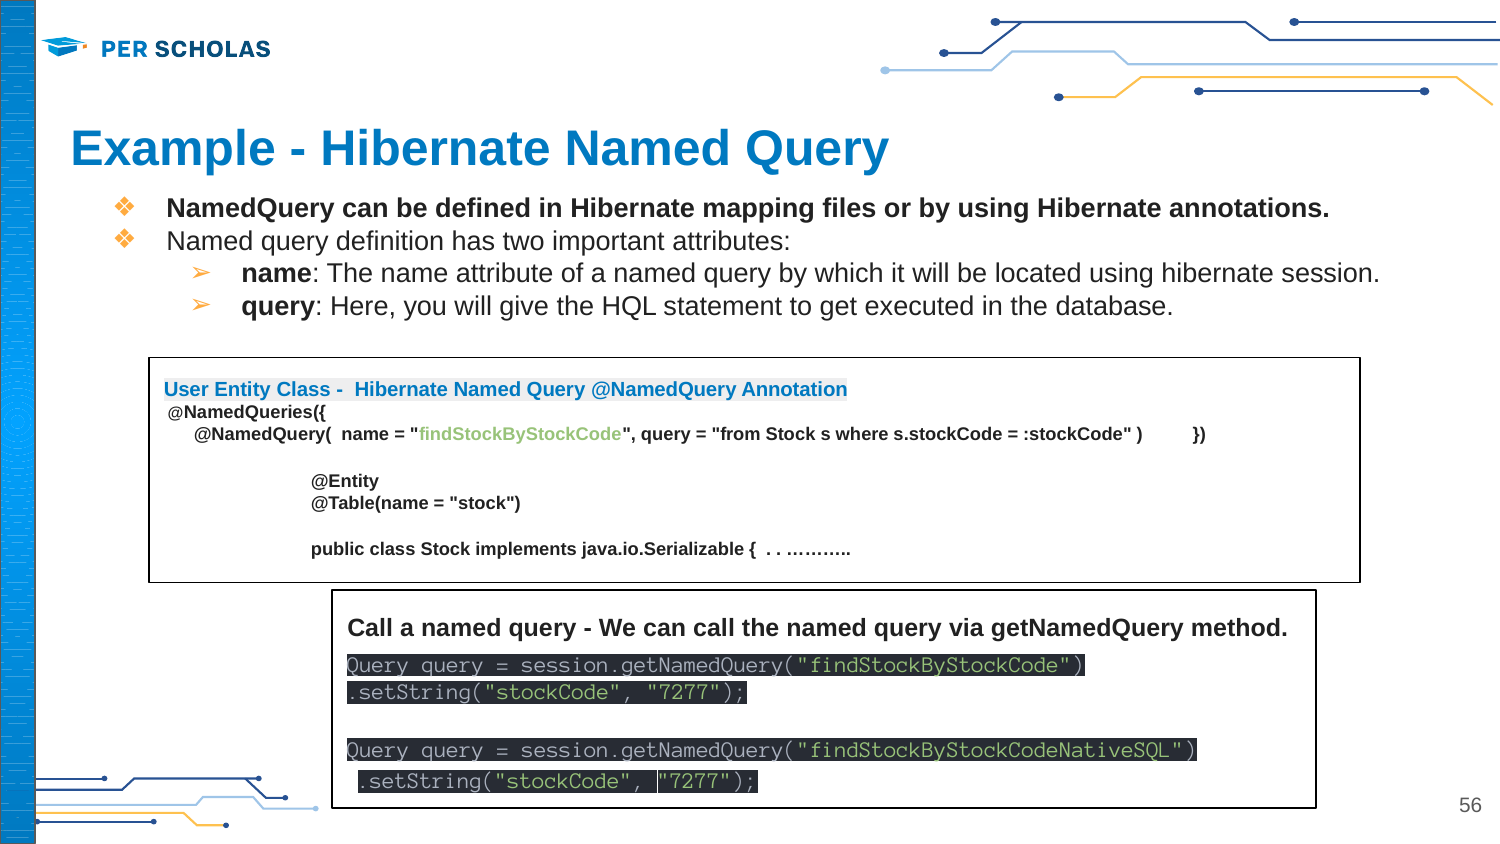

# Example - Hibernate Named Query
NamedQuery can be defined in Hibernate mapping files or by using Hibernate annotations.
Named query definition has two important attributes:
name: The name attribute of a named query by which it will be located using hibernate session.
query: Here, you will give the HQL statement to get executed in the database.
User Entity Class -  Hibernate Named Query @NamedQuery Annotation
 @NamedQueries({
      @NamedQuery(  name = "findStockByStockCode", query = "from Stock s where s.stockCode = :stockCode" ) 		})
 		@Entity
 		@Table(name = "stock")
 		public class Stock implements java.io.Serializable {  . . ………..
Call a named query - We can call the named query via getNamedQuery method.
Query query = session.getNamedQuery("findStockByStockCode")
.setString("stockCode", "7277");

Query query = session.getNamedQuery("findStockByStockCodeNativeSQL")
.setString("stockCode", "7277");